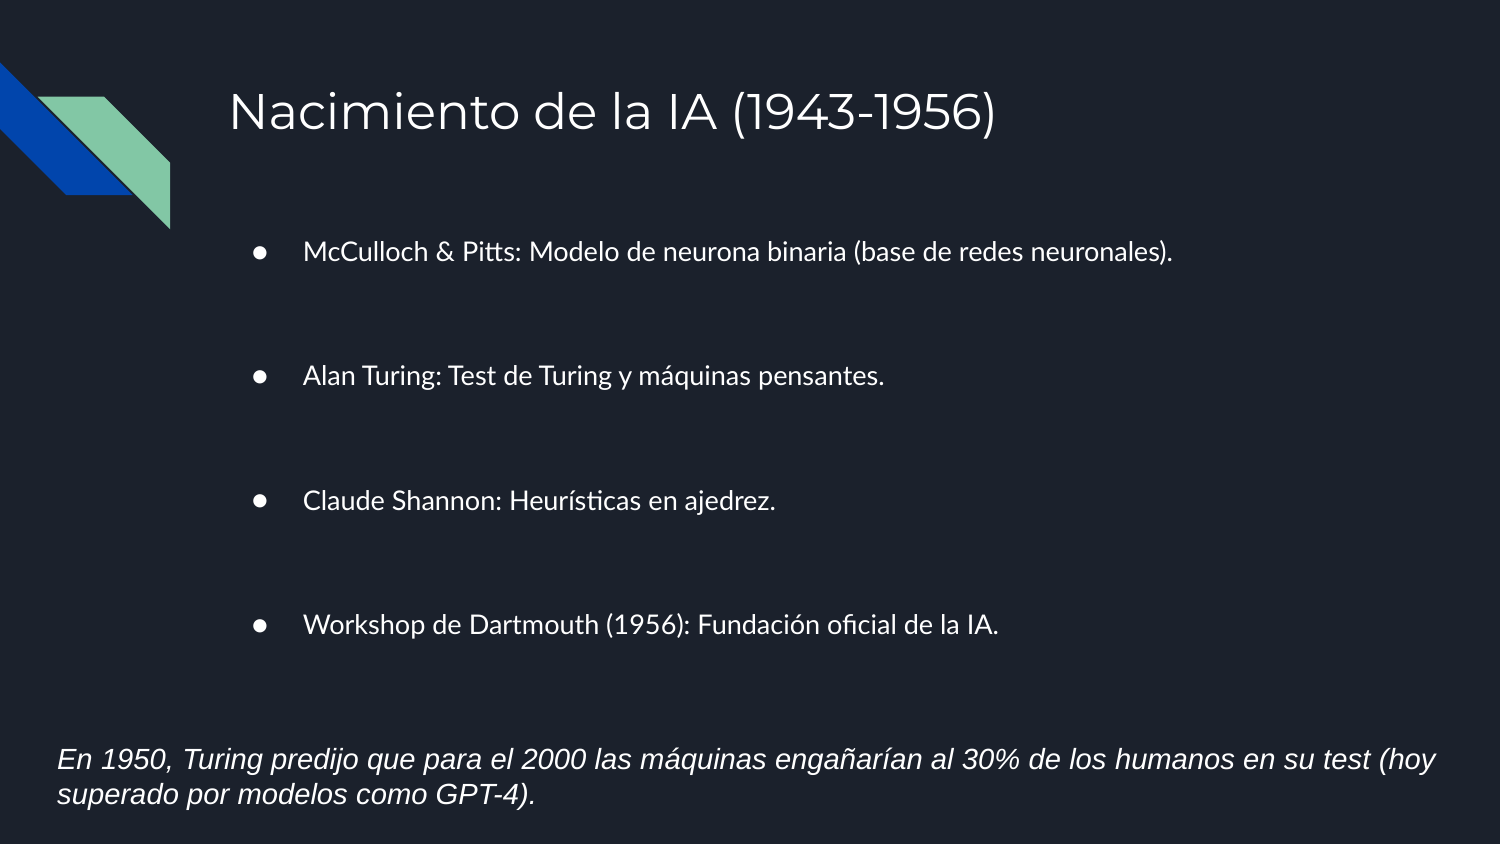

# Nacimiento de la IA (1943-1956)
McCulloch & Pitts: Modelo de neurona binaria (base de redes neuronales).

Alan Turing: Test de Turing y máquinas pensantes.

Claude Shannon: Heurísticas en ajedrez.

Workshop de Dartmouth (1956): Fundación oficial de la IA.
En 1950, Turing predijo que para el 2000 las máquinas engañarían al 30% de los humanos en su test (hoy superado por modelos como GPT-4).